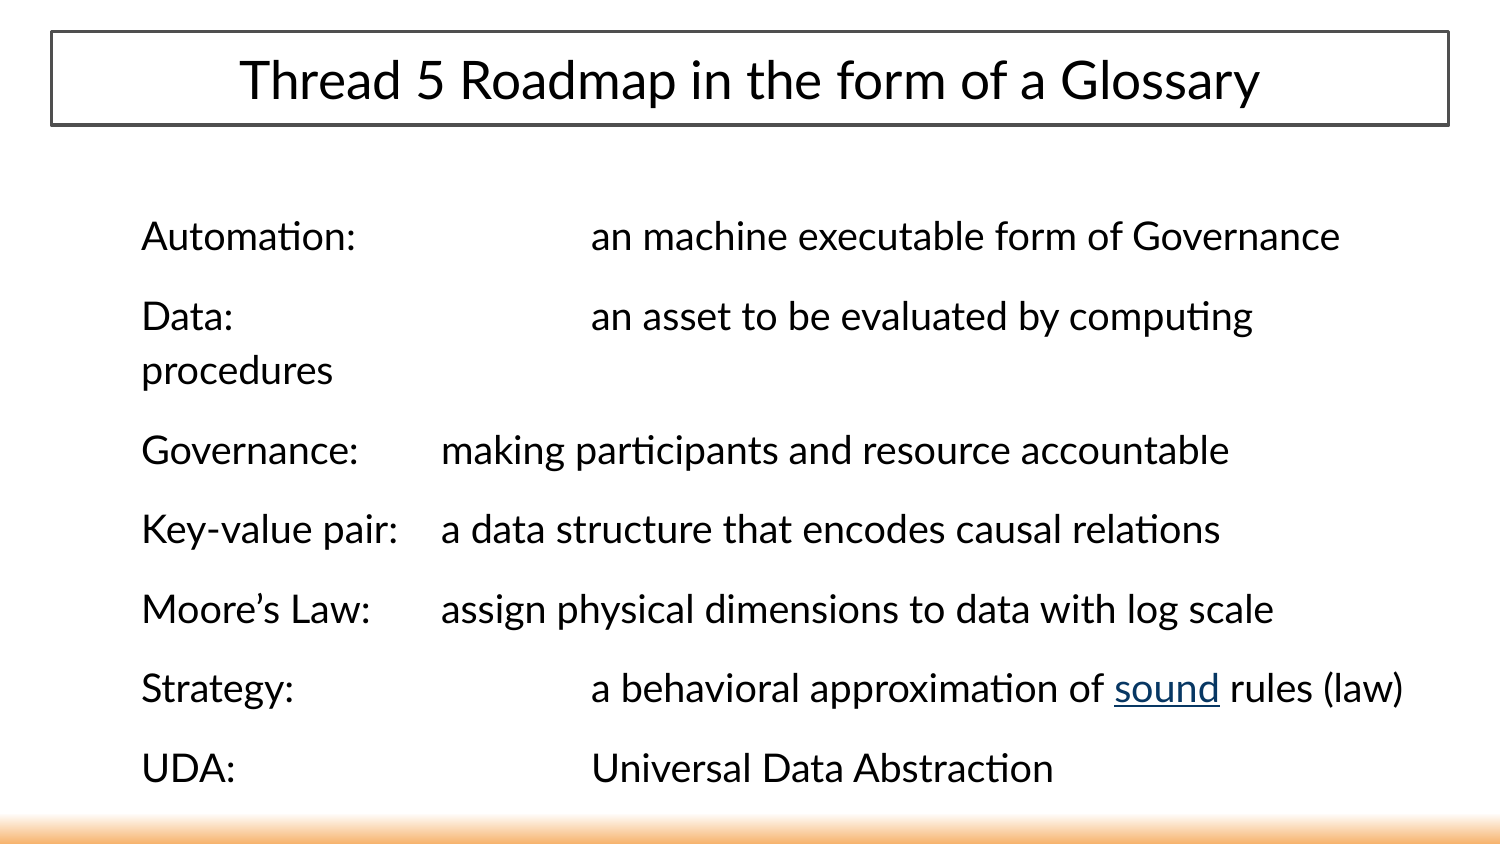

# Thread 5 Roadmap in the form of a Glossary
Automation: 		an machine executable form of Governance
Data:			an asset to be evaluated by computing procedures
Governance:  	making participants and resource accountable
Key-value pair:	a data structure that encodes causal relations
Moore’s Law: 	assign physical dimensions to data with log scale
Strategy: 		a behavioral approximation of sound rules (law)
UDA:			Universal Data Abstraction